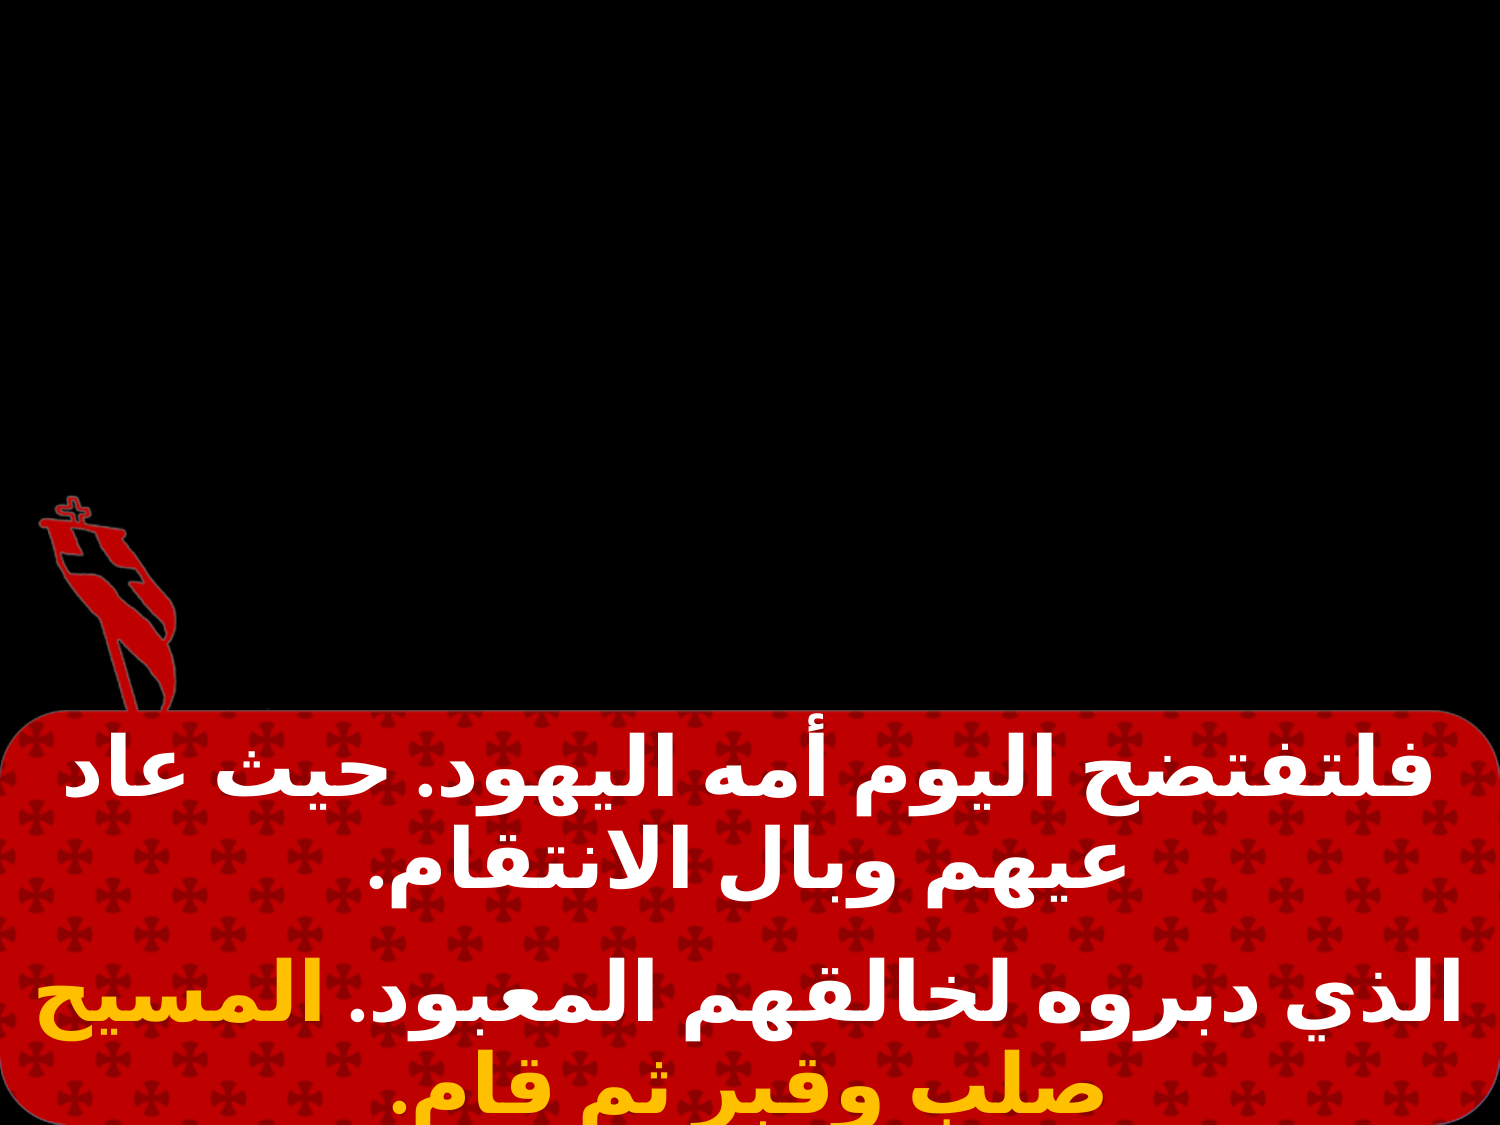

#
| فلتفتضح اليوم أمه اليهود. حيث عاد عيهم وبال الانتقام. |
| --- |
|  |
| الذي دبروه لخالقهم المعبود. المسيح صلب وقبر ثم قام. |